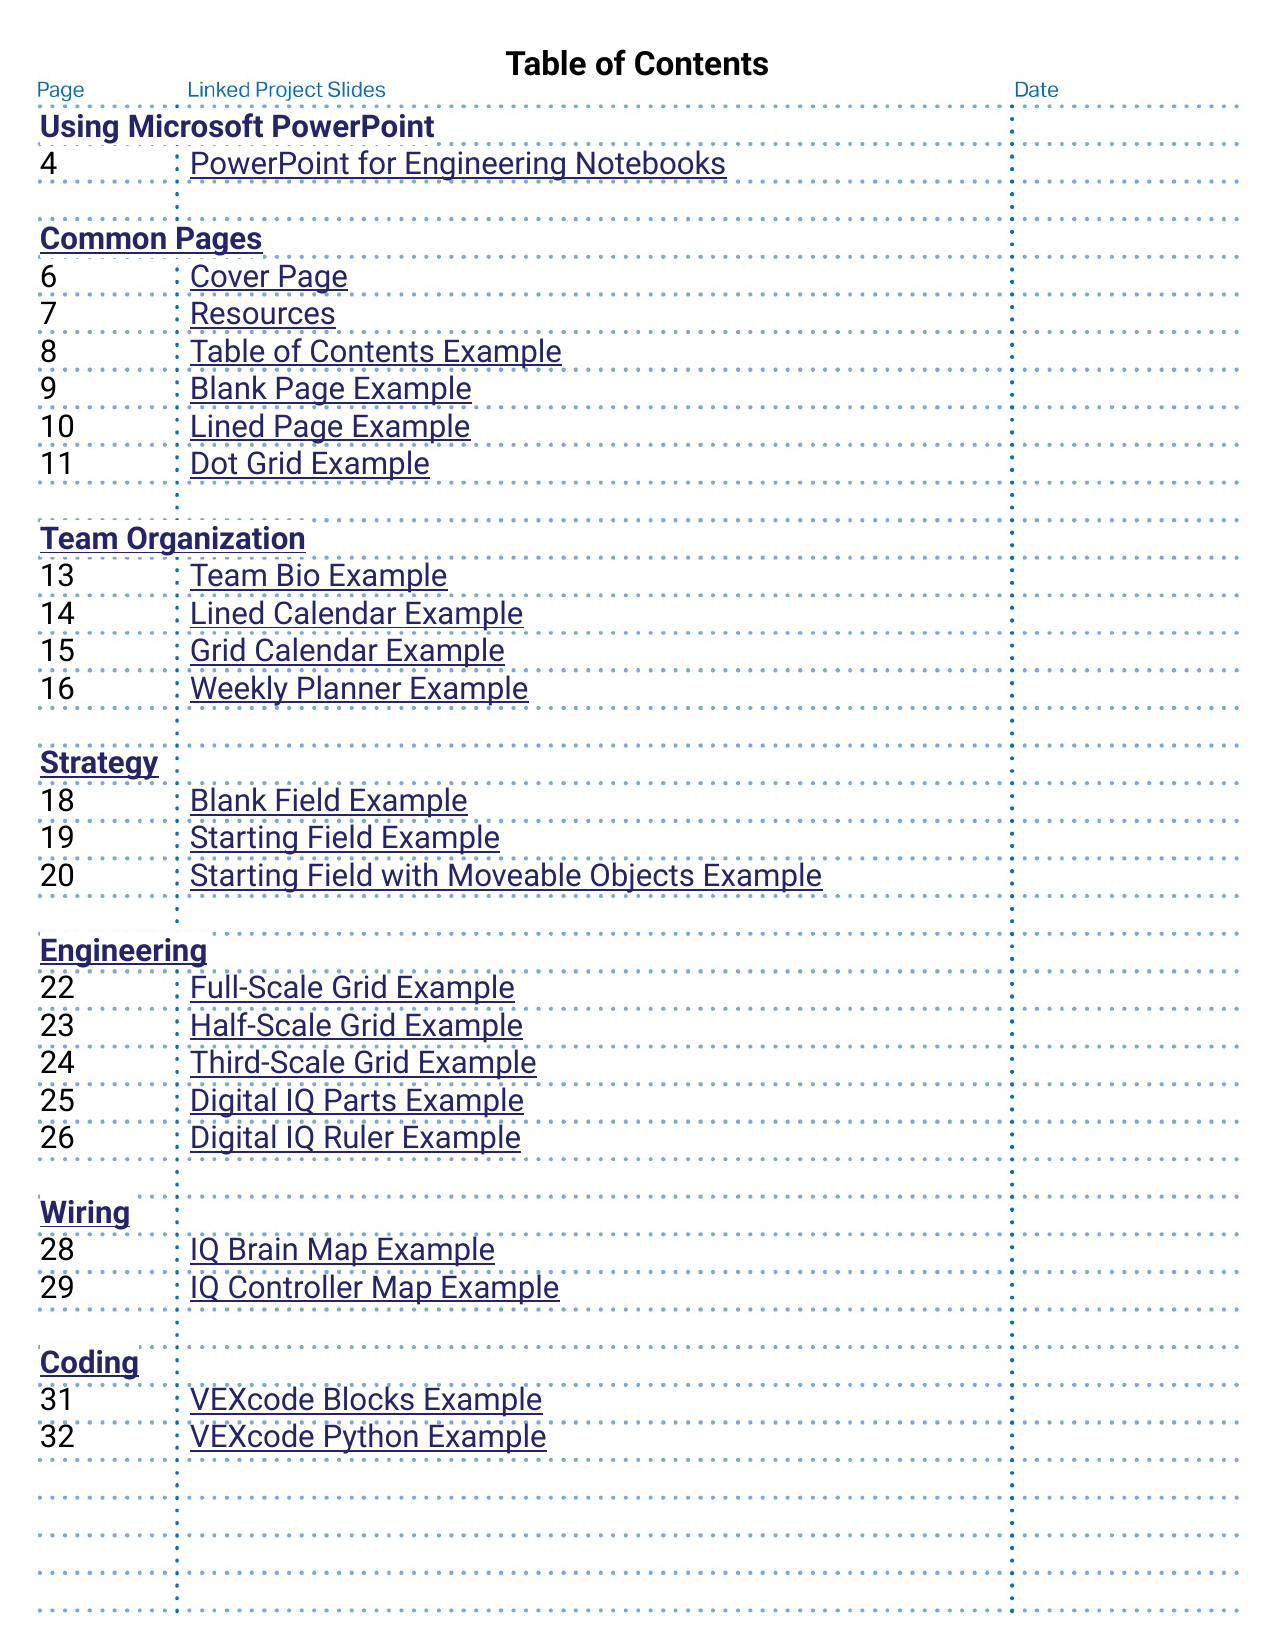

Using Microsoft PowerPoint
4	PowerPoint for Engineering Notebooks

Common Pages
6	Cover Page
7	Resources
8 	Table of Contents Example
9 	Blank Page Example
10 	Lined Page Example
11	Dot Grid Example

Team Organization
13	Team Bio Example
14	Lined Calendar Example
15	Grid Calendar Example
16 	Weekly Planner Example

Strategy
18	Blank Field Example
19 	Starting Field Example
20	Starting Field with Moveable Objects Example

Engineering
22	Full-Scale Grid Example
23	Half-Scale Grid Example
24	Third-Scale Grid Example
25	Digital IQ Parts Example
26	Digital IQ Ruler Example

Wiring
28	IQ Brain Map Example
29	IQ Controller Map Example

Coding
31	VEXcode Blocks Example
32	VEXcode Python Example